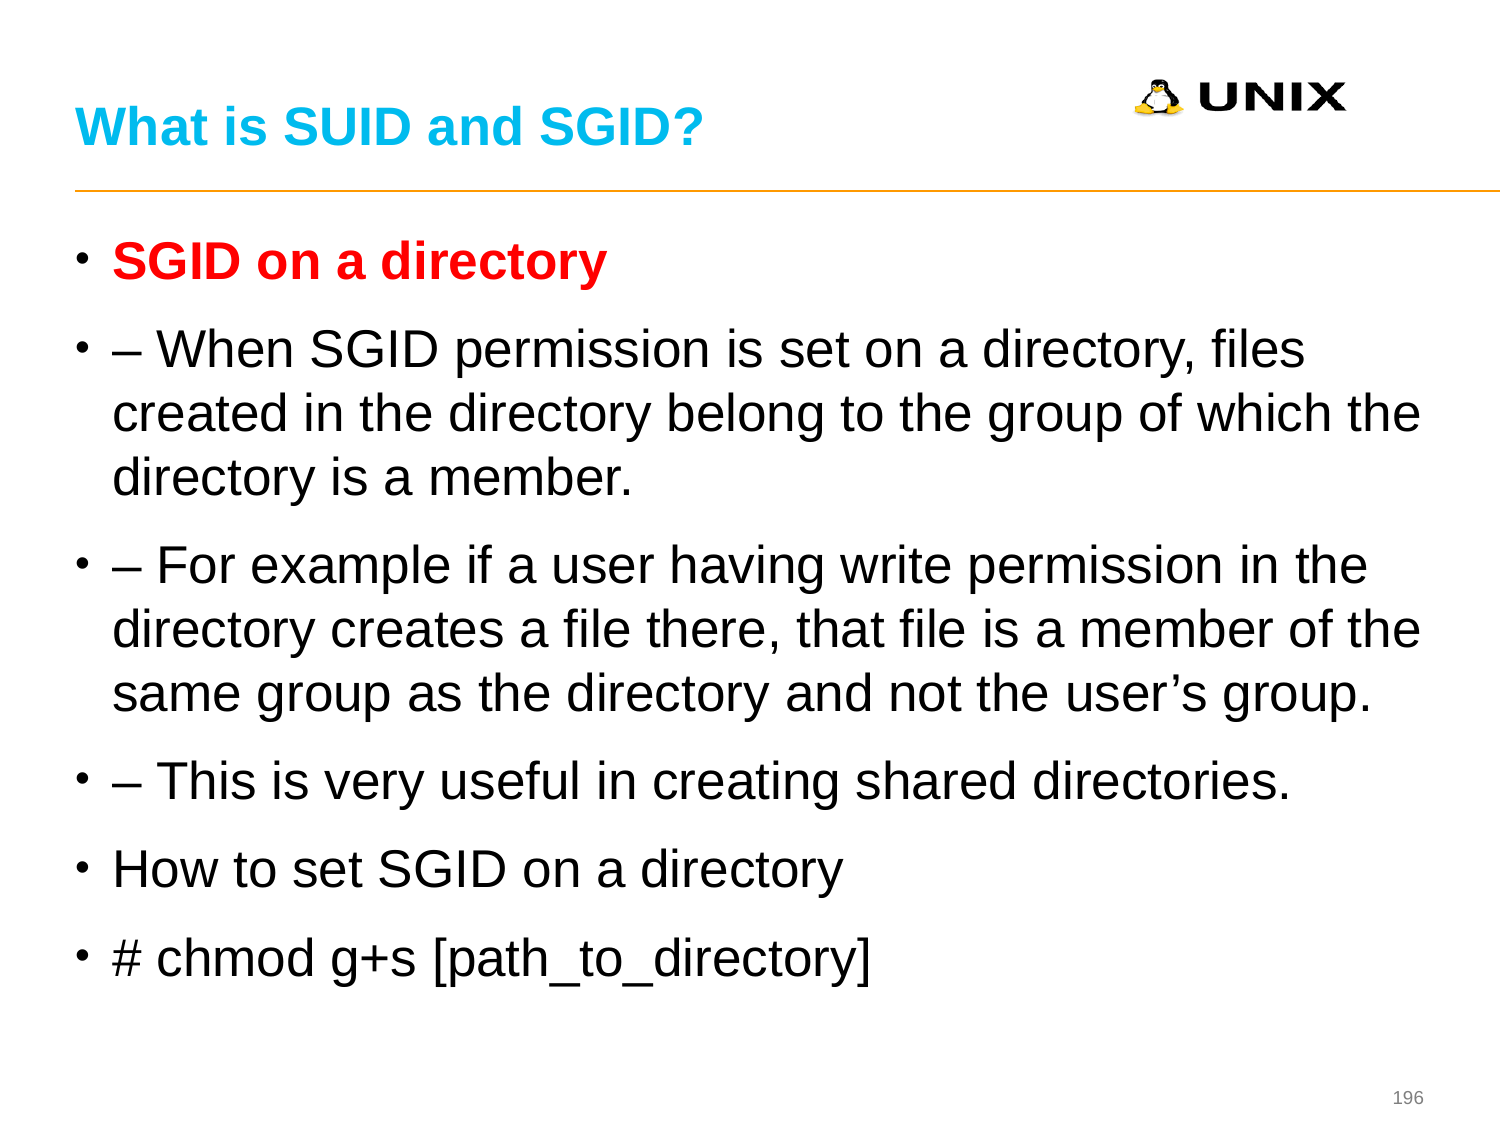

# What is SUID and SGID?
SGID on a directory
– When SGID permission is set on a directory, files created in the directory belong to the group of which the directory is a member.
– For example if a user having write permission in the directory creates a file there, that file is a member of the same group as the directory and not the user’s group.
– This is very useful in creating shared directories.
How to set SGID on a directory
# chmod g+s [path_to_directory]